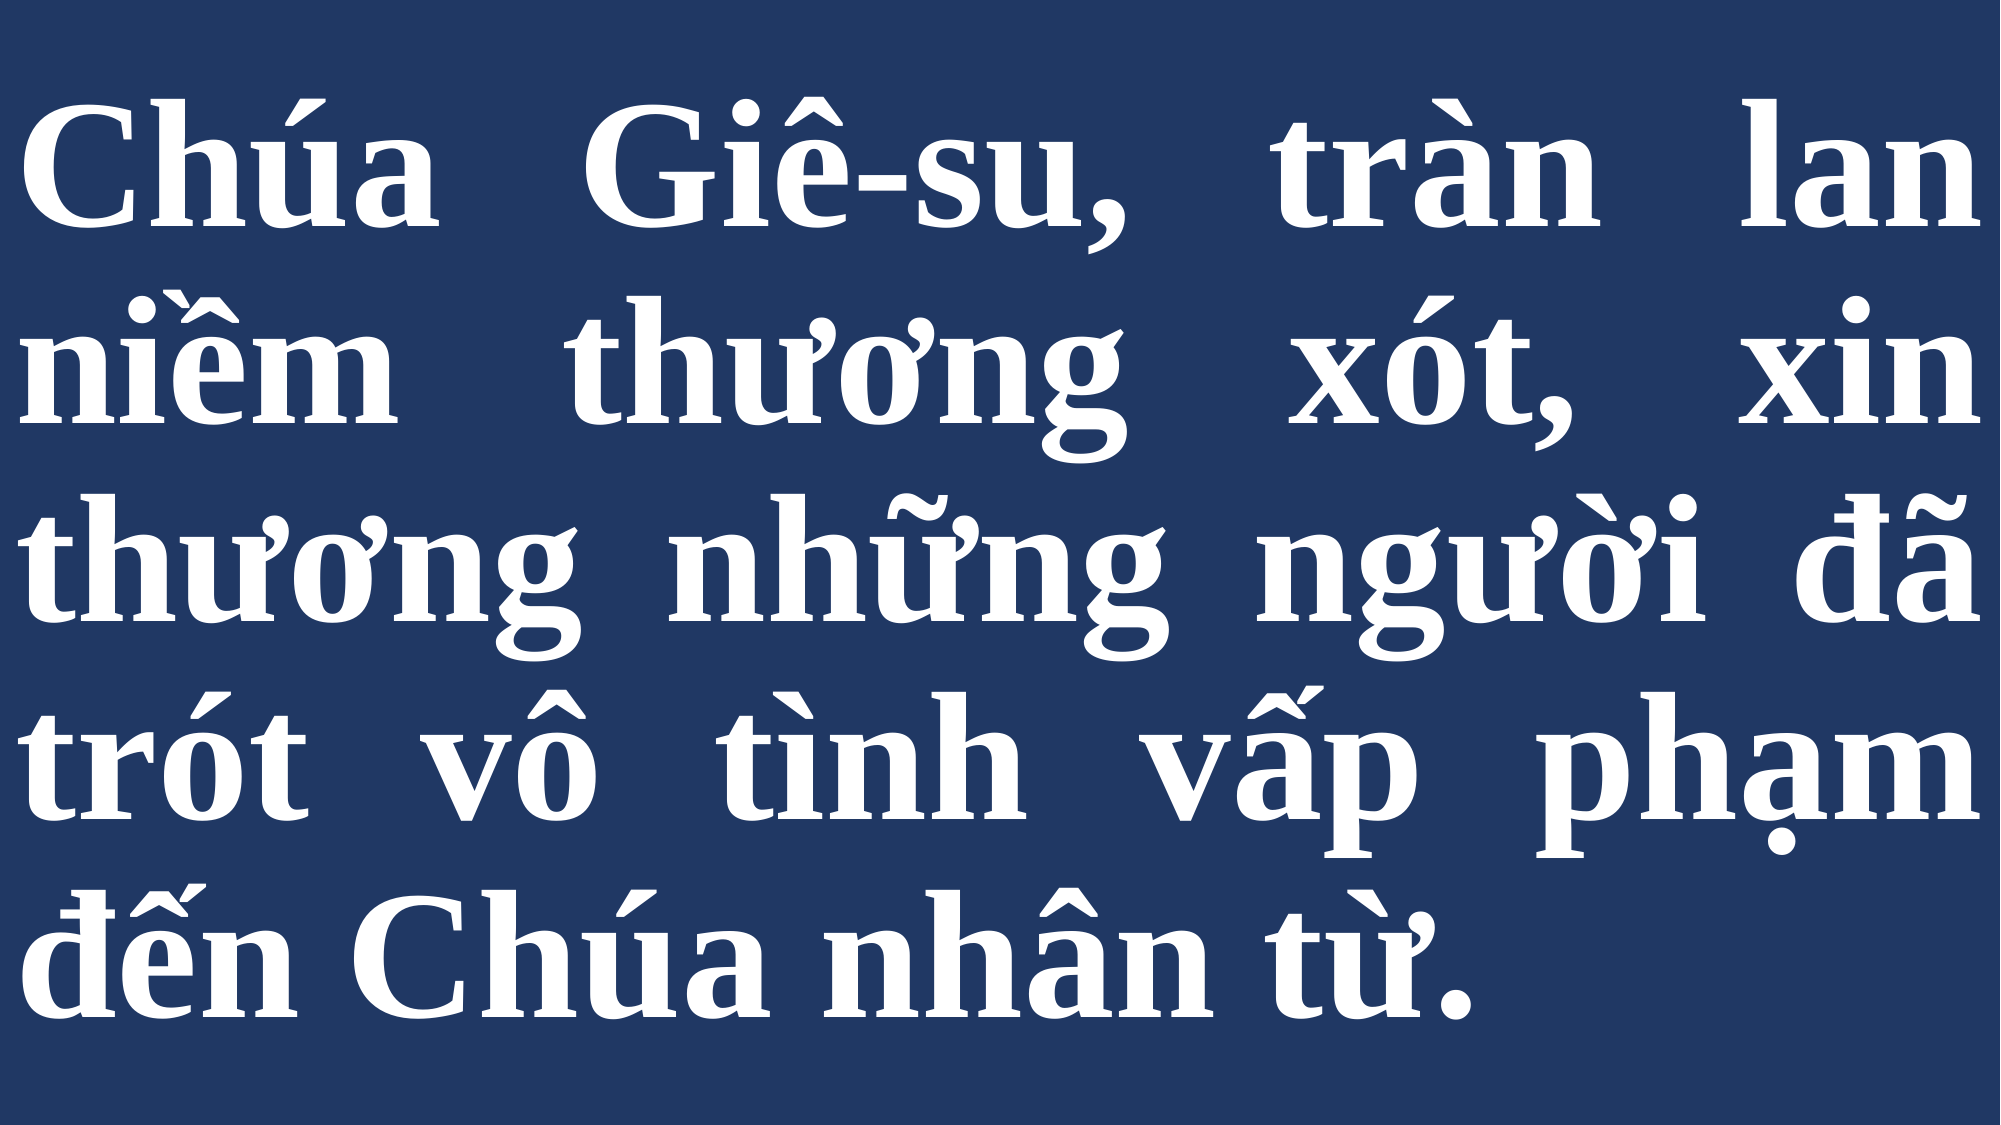

# Chúa Giê-su, tràn lan niềm thương xót, xin thương những người đã trót vô tình vấp phạm đến Chúa nhân từ.